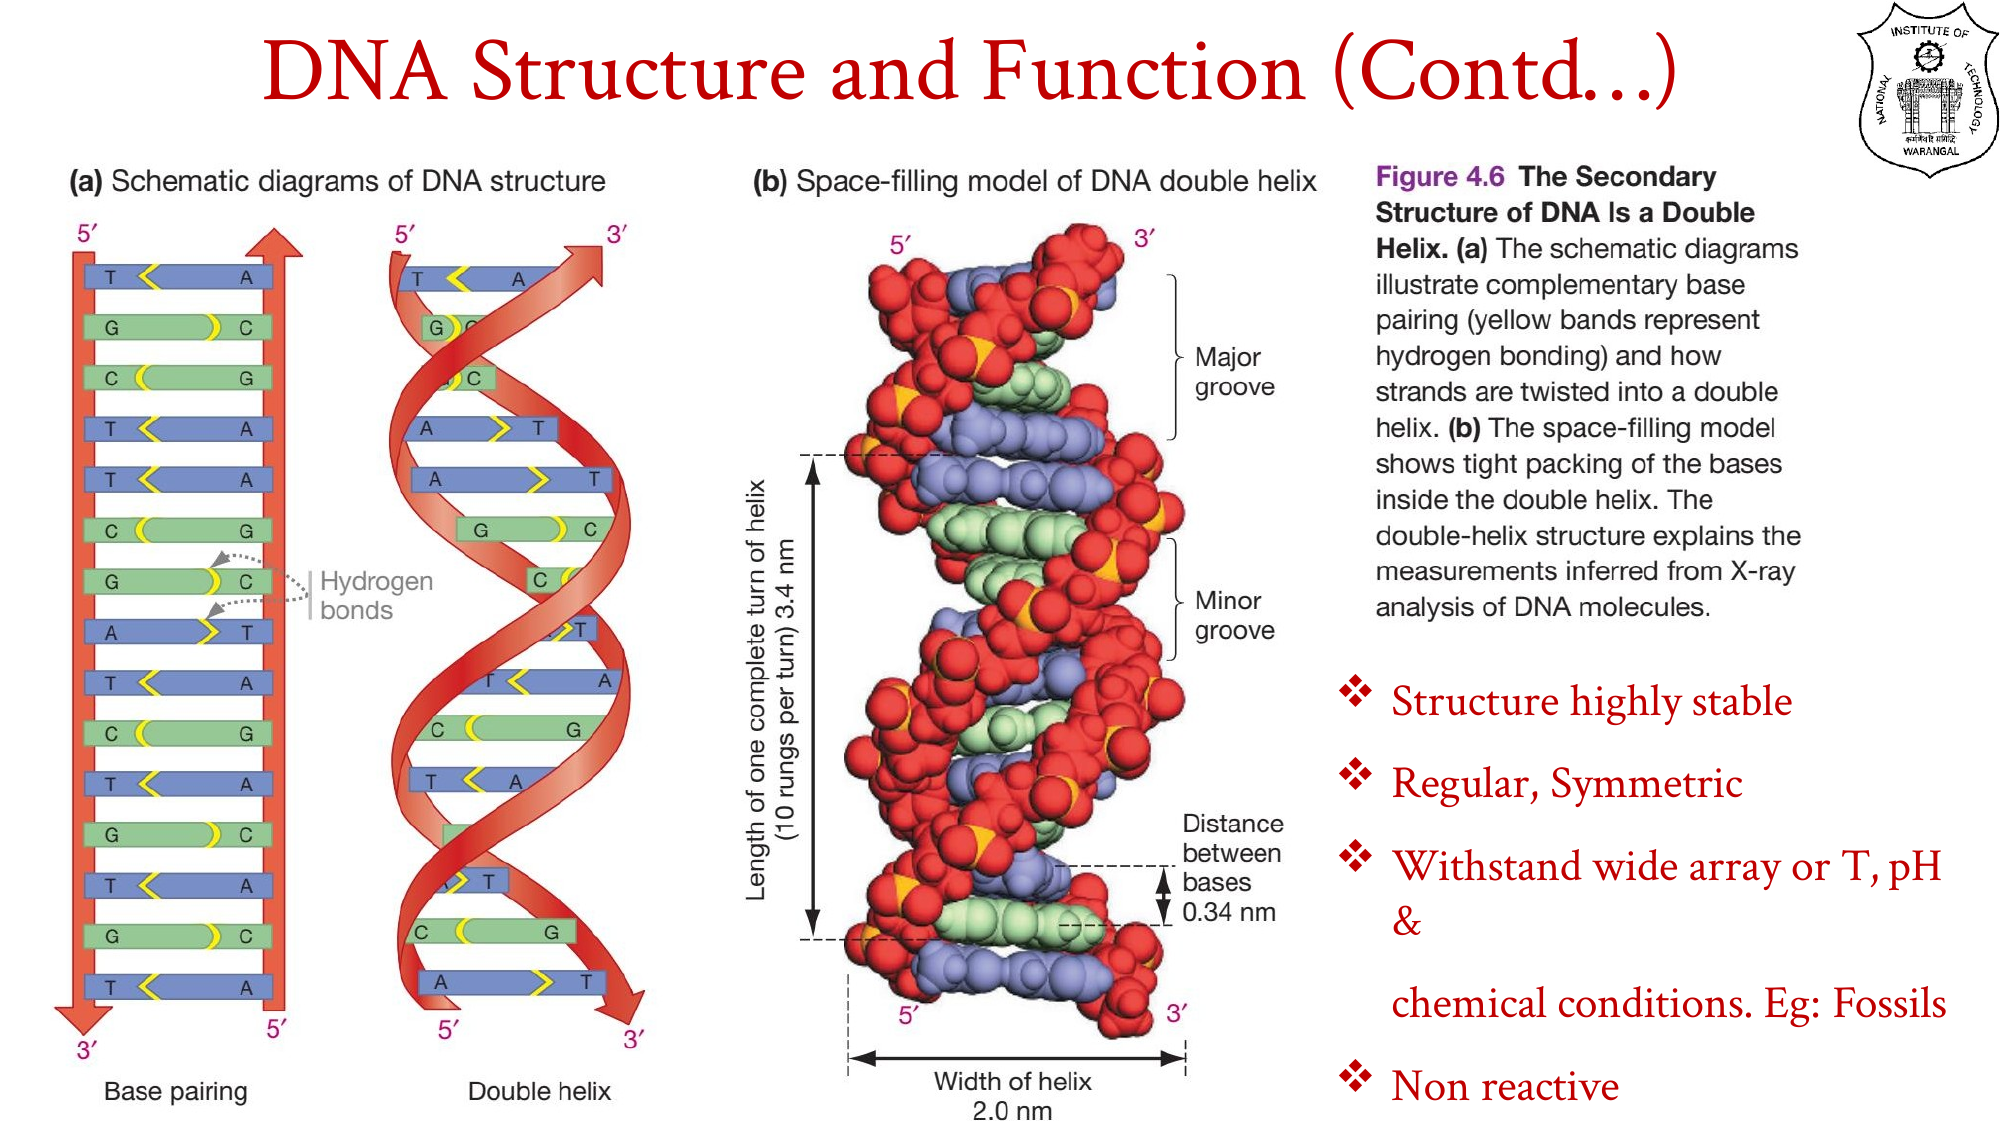

# DNA Structure and Function (Contd…)

Structure highly stable
Regular, Symmetric
Withstand wide array or T, pH &
chemical conditions. Eg: Fossils
Non reactive